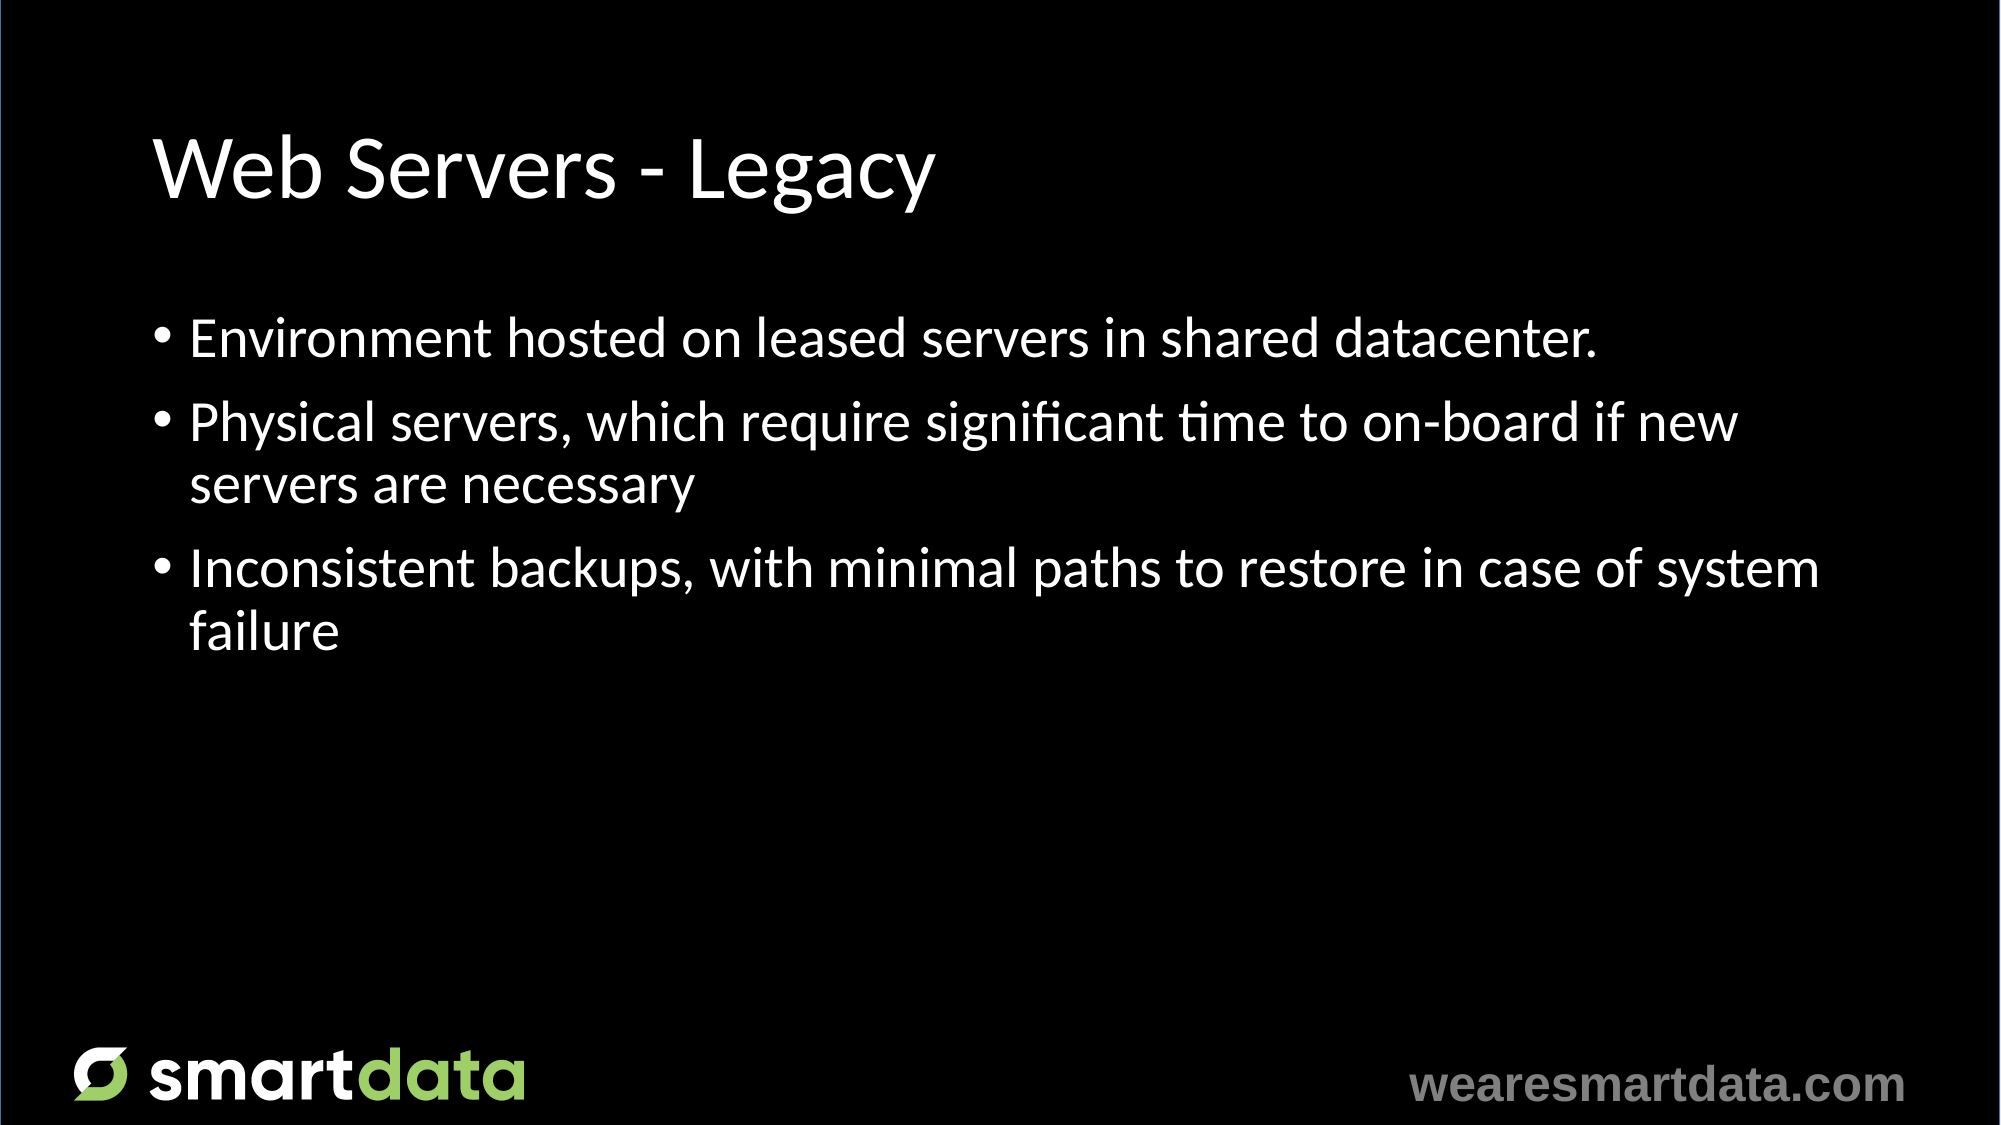

# Web Servers - Legacy
Environment hosted on leased servers in shared datacenter.
Physical servers, which require significant time to on-board if new servers are necessary
Inconsistent backups, with minimal paths to restore in case of system failure